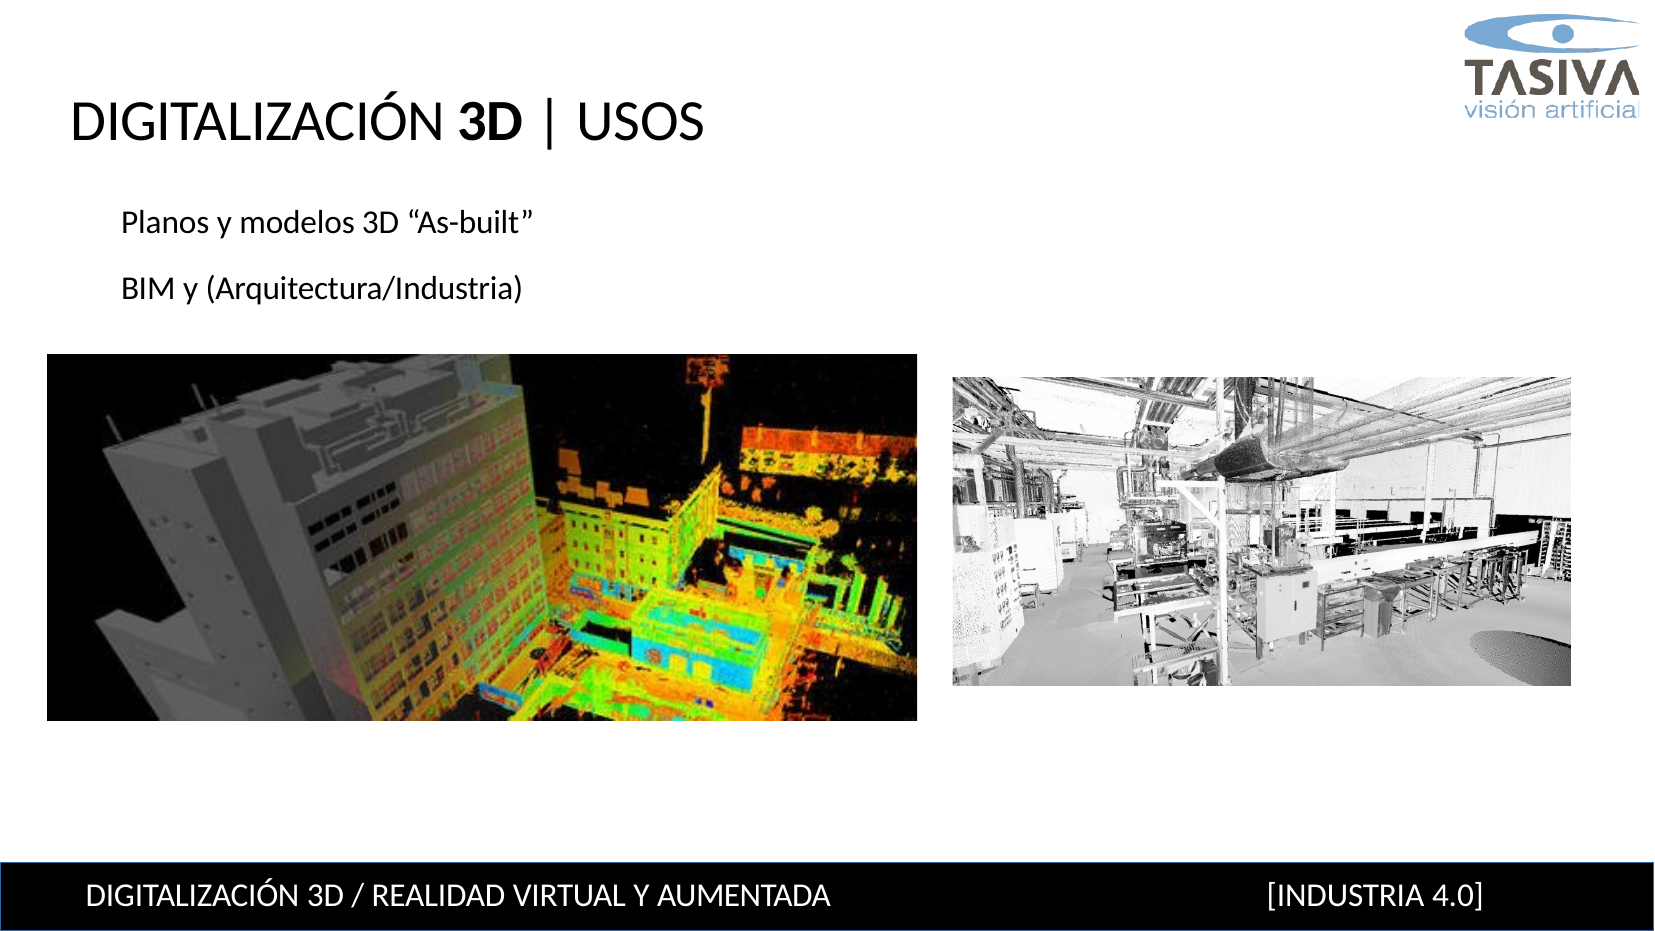

# DIGITALIZACIÓN 3D | USOS
Planos y modelos 3D “As-built”
BIM y (Arquitectura/Industria)

DIGITALIZACIÓN 3D / REALIDAD VIRTUAL Y AUMENTADA
[INDUSTRIA 4.0]